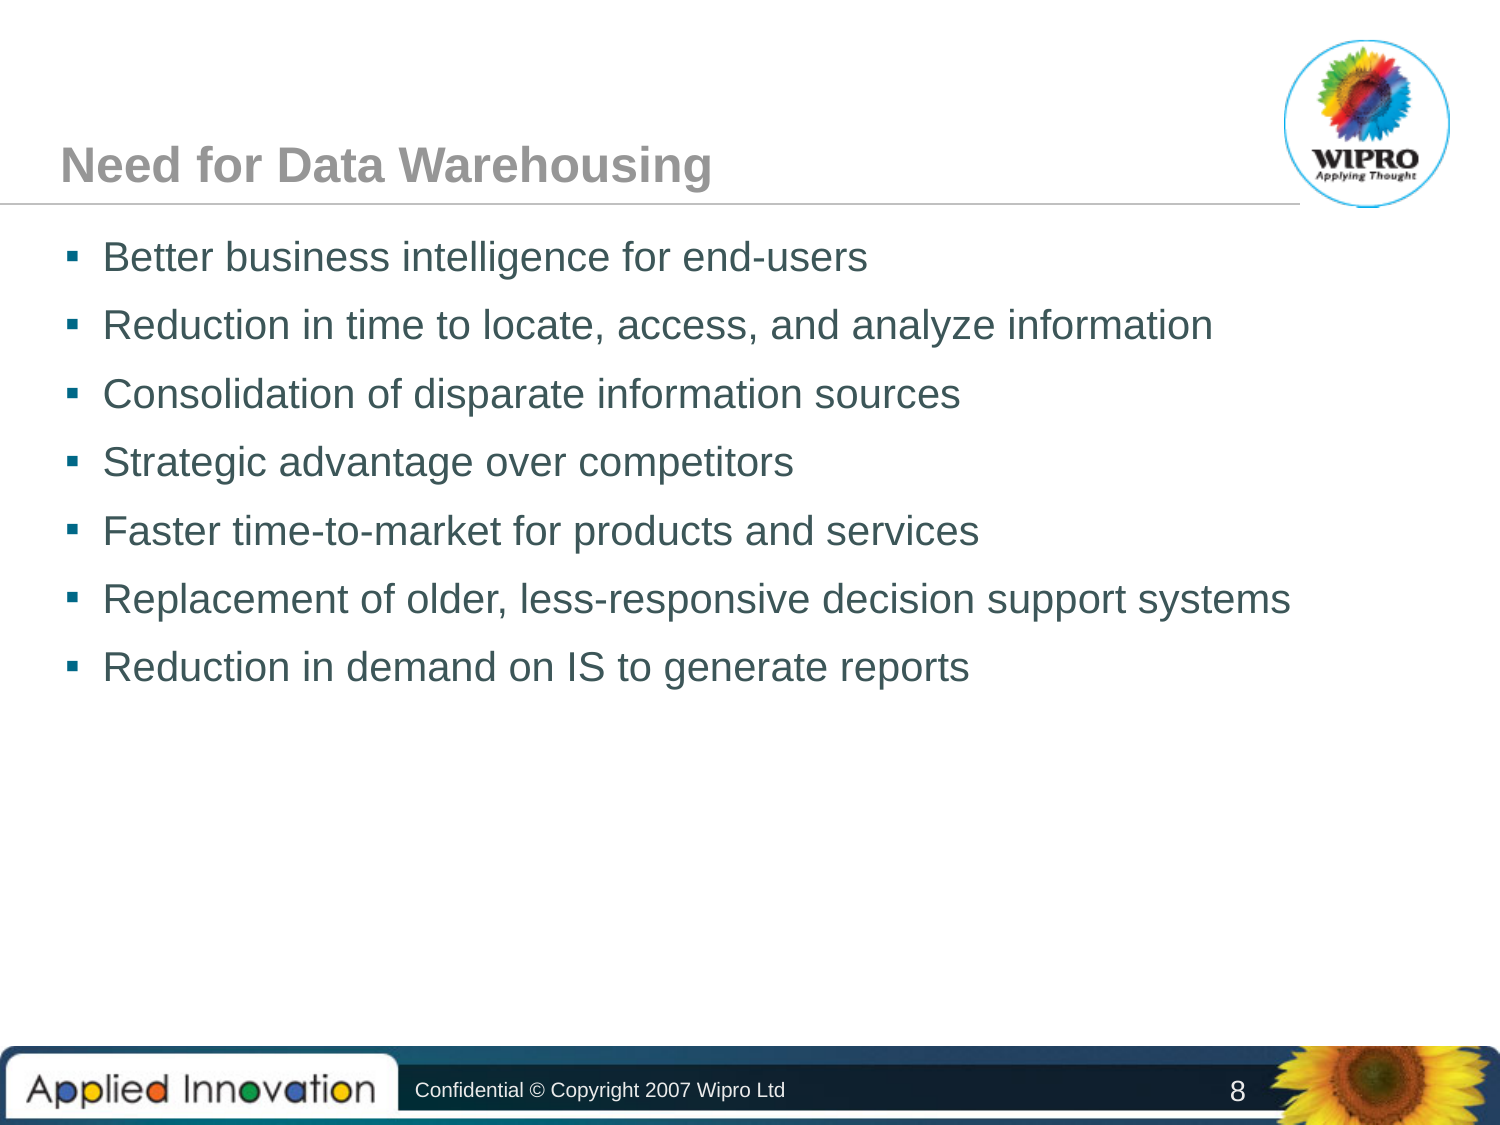

# Need for Data Warehousing
Better business intelligence for end-users
Reduction in time to locate, access, and analyze information
Consolidation of disparate information sources
Strategic advantage over competitors
Faster time-to-market for products and services
Replacement of older, less-responsive decision support systems
Reduction in demand on IS to generate reports
Confidential © Copyright 2007 Wipro Ltd